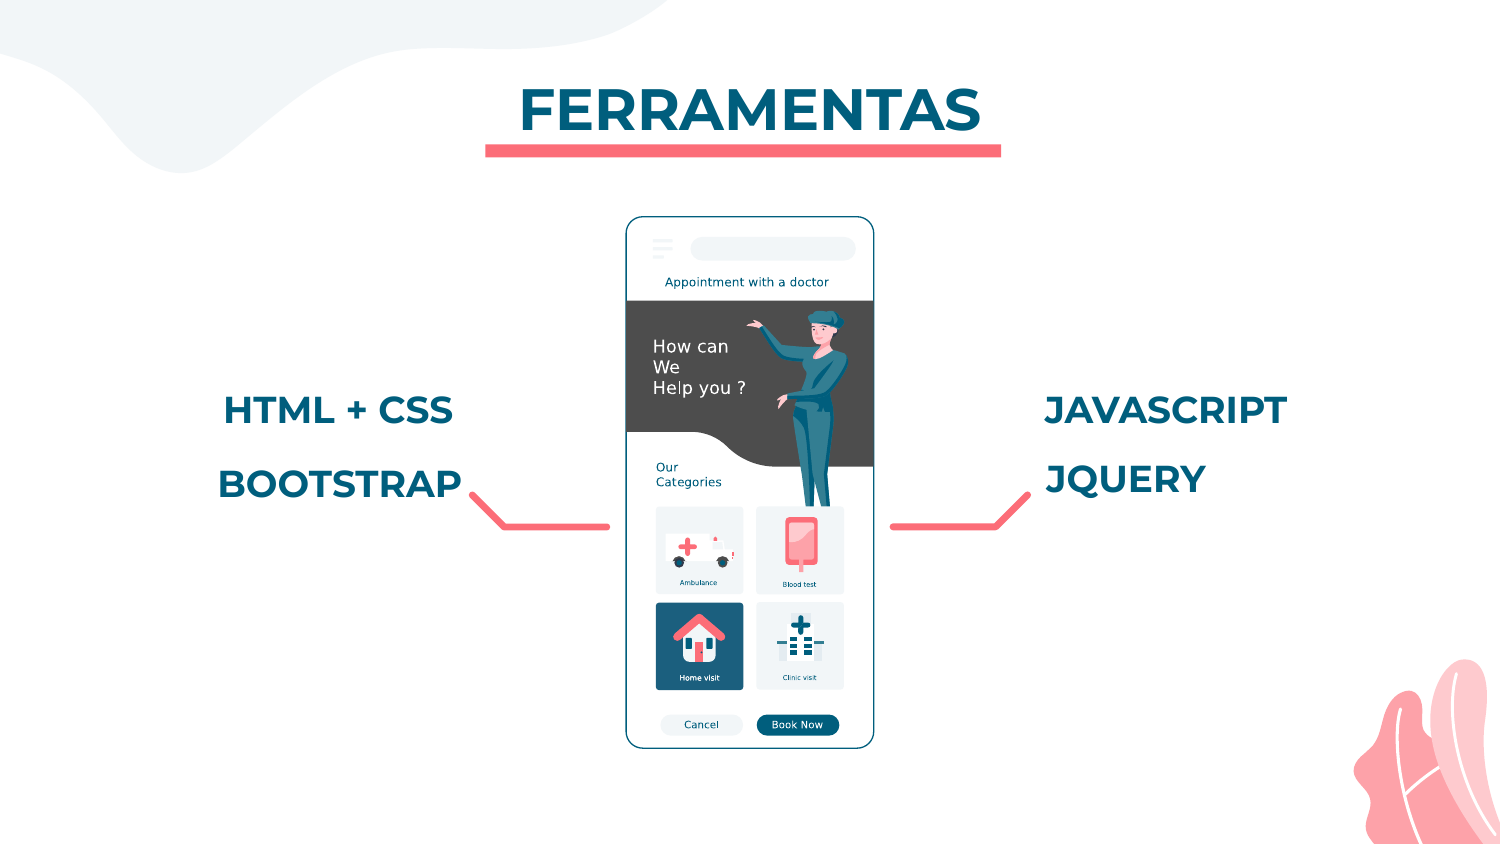

# FERRAMENTAS

HTML + CSS
JAVASCRIPT
JQUERY
BOOTSTRAP